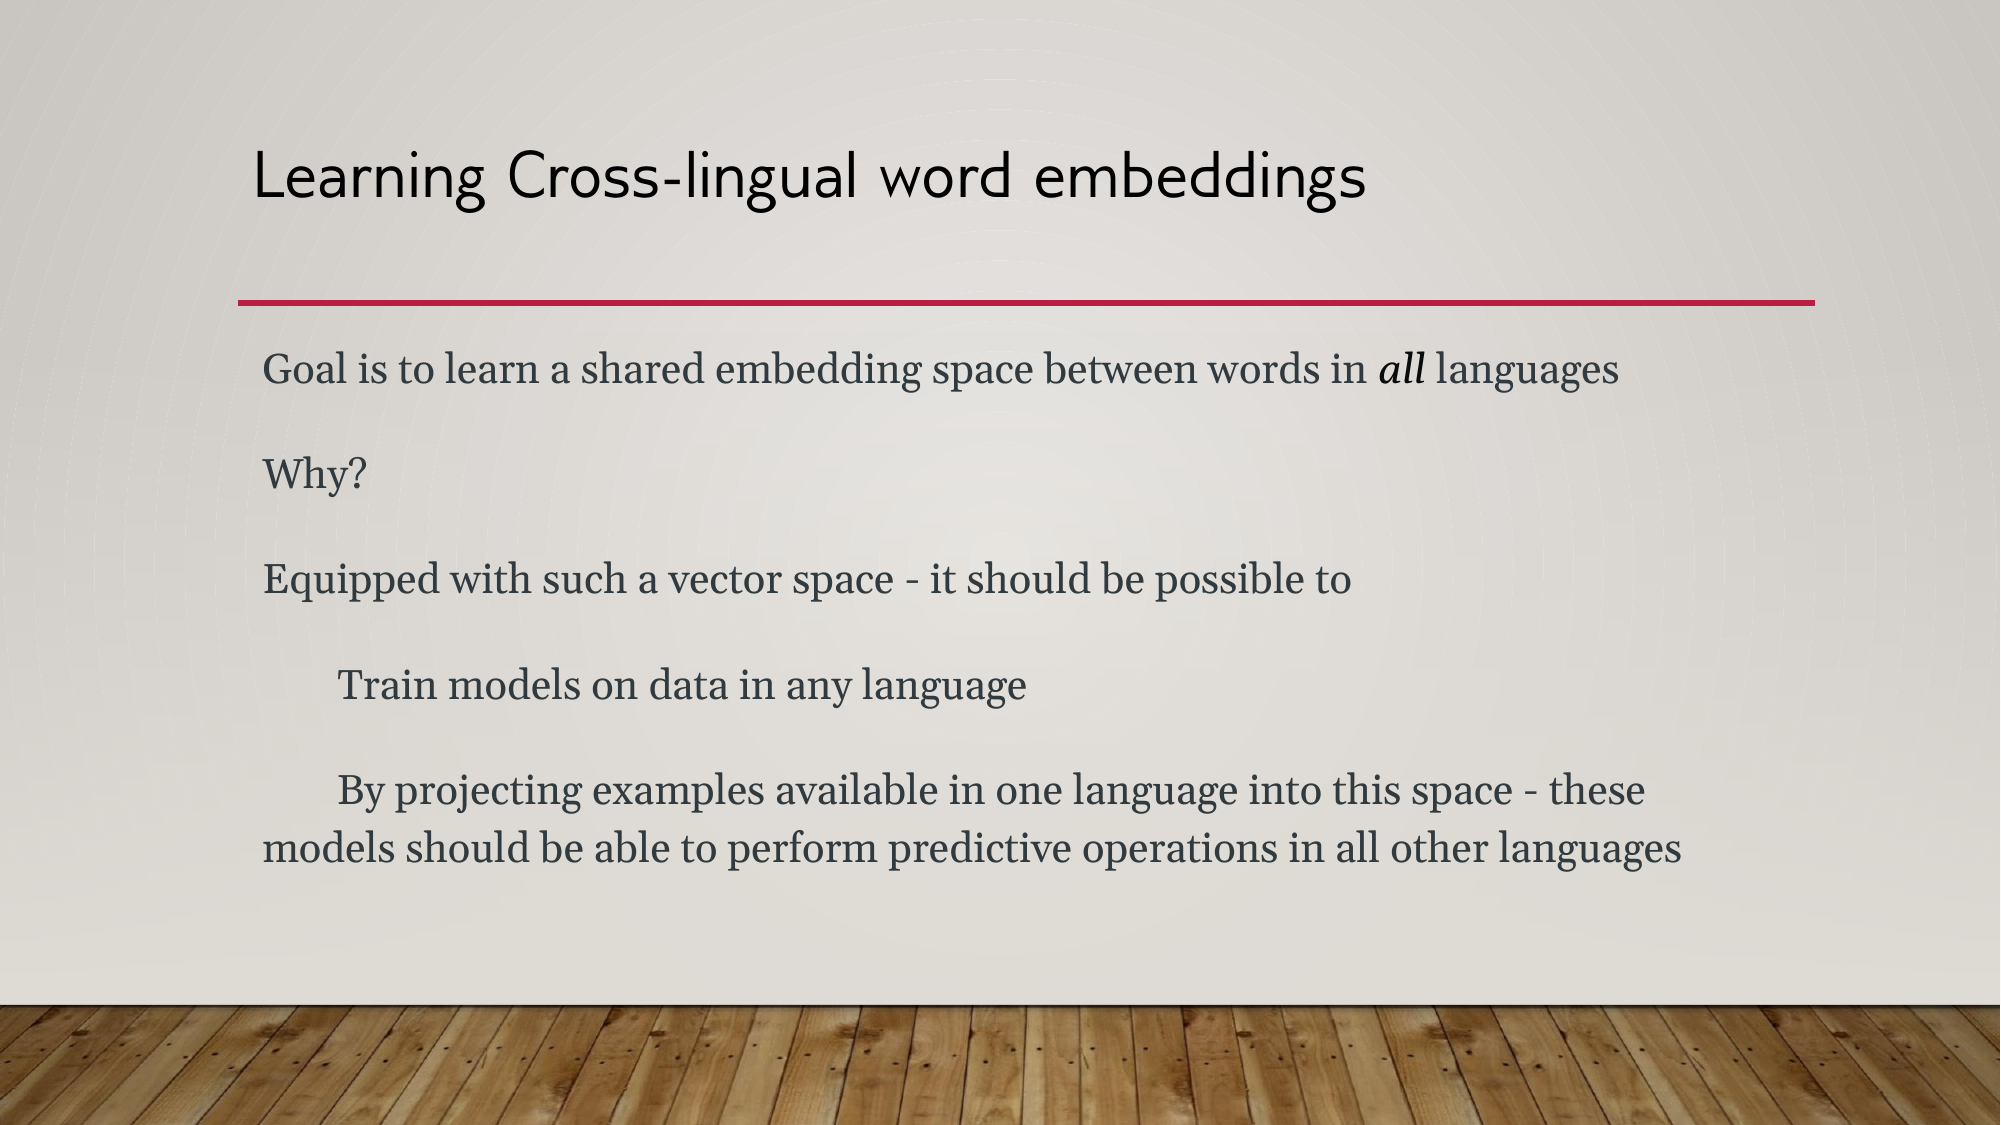

# Learning Cross-lingual word embeddings
Goal is to learn a shared embedding space between words in all languages
Why?
Equipped with such a vector space - it should be possible to
Train models on data in any language
By projecting examples available in one language into this space - these models should be able to perform predictive operations in all other languages